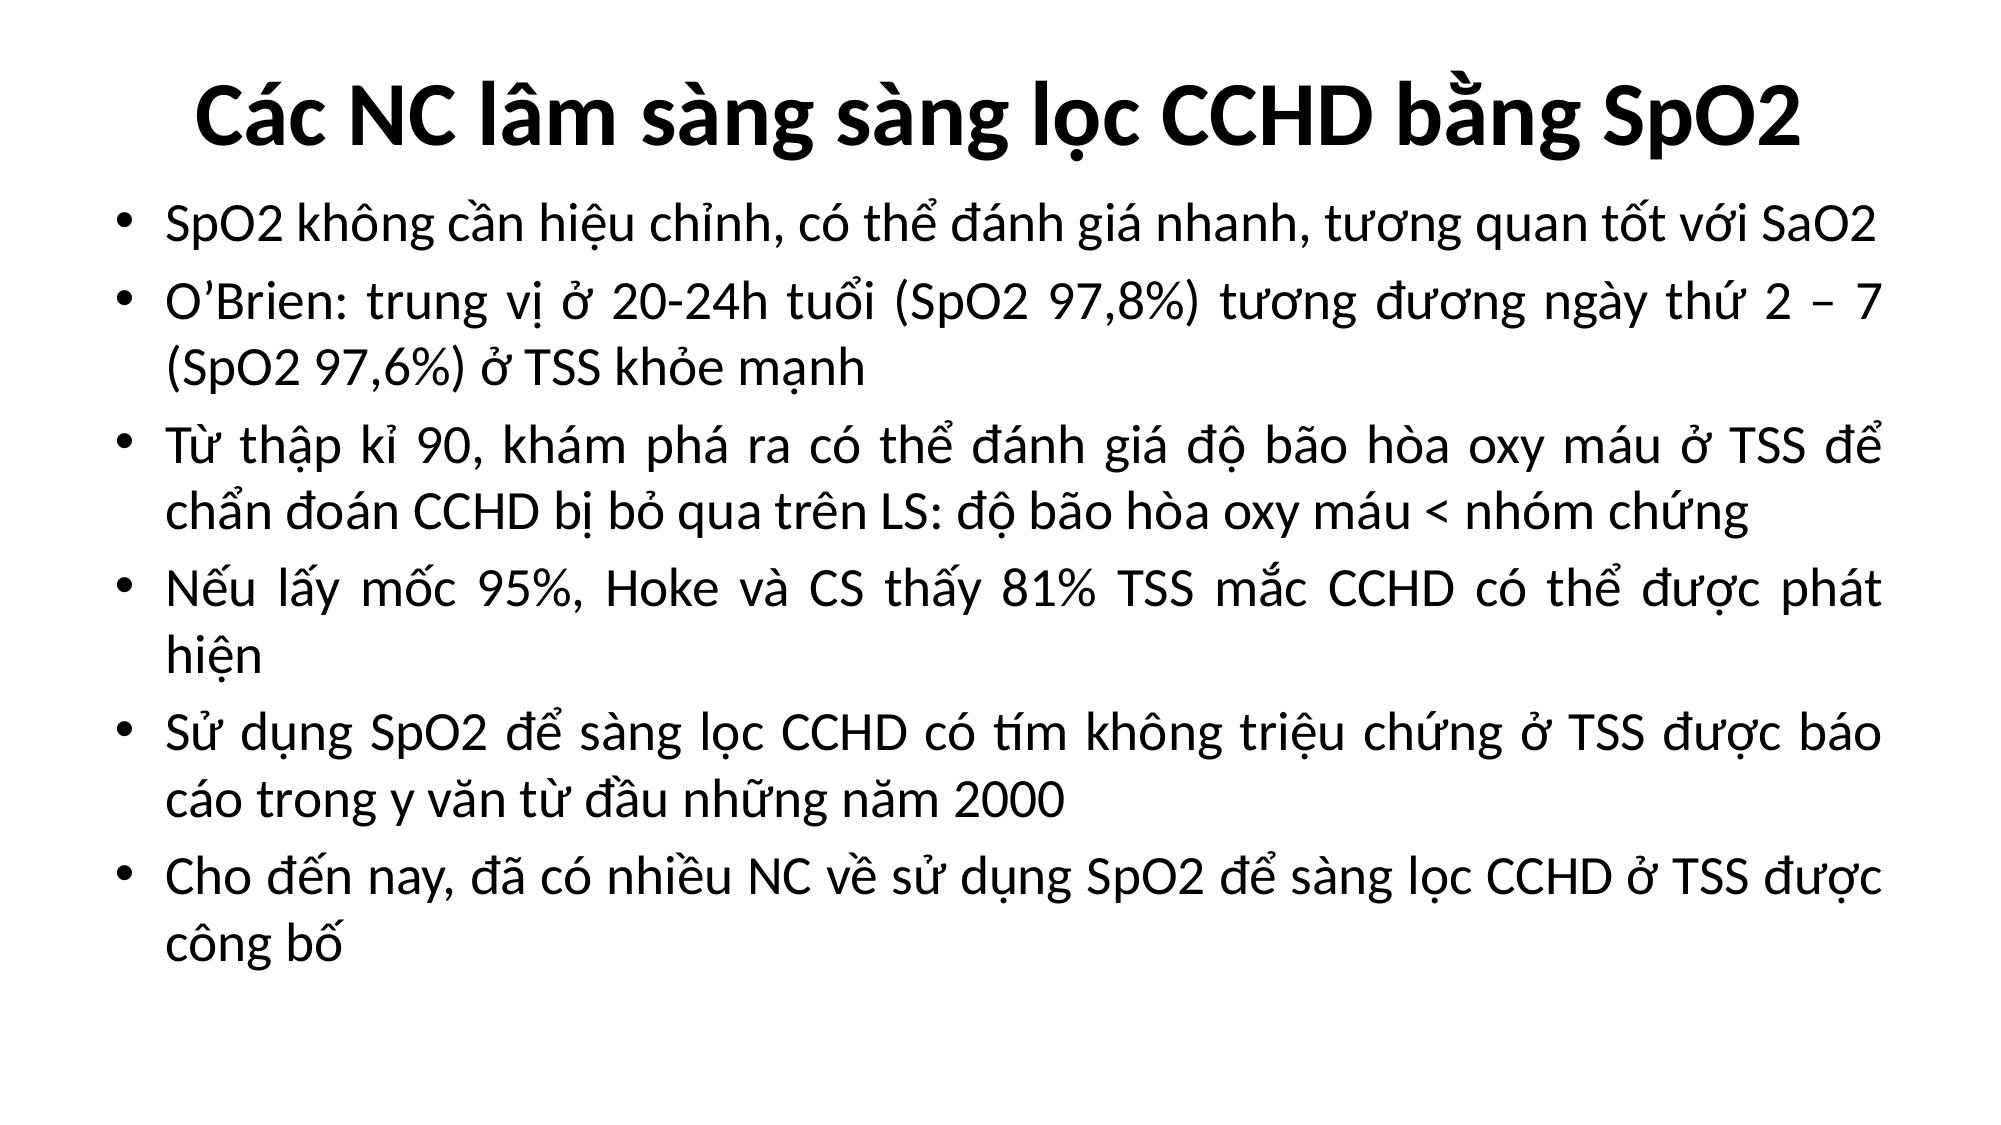

# Các NC lâm sàng sàng lọc CCHD bằng SpO2
SpO2 không cần hiệu chỉnh, có thể đánh giá nhanh, tương quan tốt với SaO2
O’Brien: trung vị ở 20-24h tuổi (SpO2 97,8%) tương đương ngày thứ 2 – 7 (SpO2 97,6%) ở TSS khỏe mạnh
Từ thập kỉ 90, khám phá ra có thể đánh giá độ bão hòa oxy máu ở TSS để chẩn đoán CCHD bị bỏ qua trên LS: độ bão hòa oxy máu < nhóm chứng
Nếu lấy mốc 95%, Hoke và CS thấy 81% TSS mắc CCHD có thể được phát hiện
Sử dụng SpO2 để sàng lọc CCHD có tím không triệu chứng ở TSS được báo cáo trong y văn từ đầu những năm 2000
Cho đến nay, đã có nhiều NC về sử dụng SpO2 để sàng lọc CCHD ở TSS được công bố